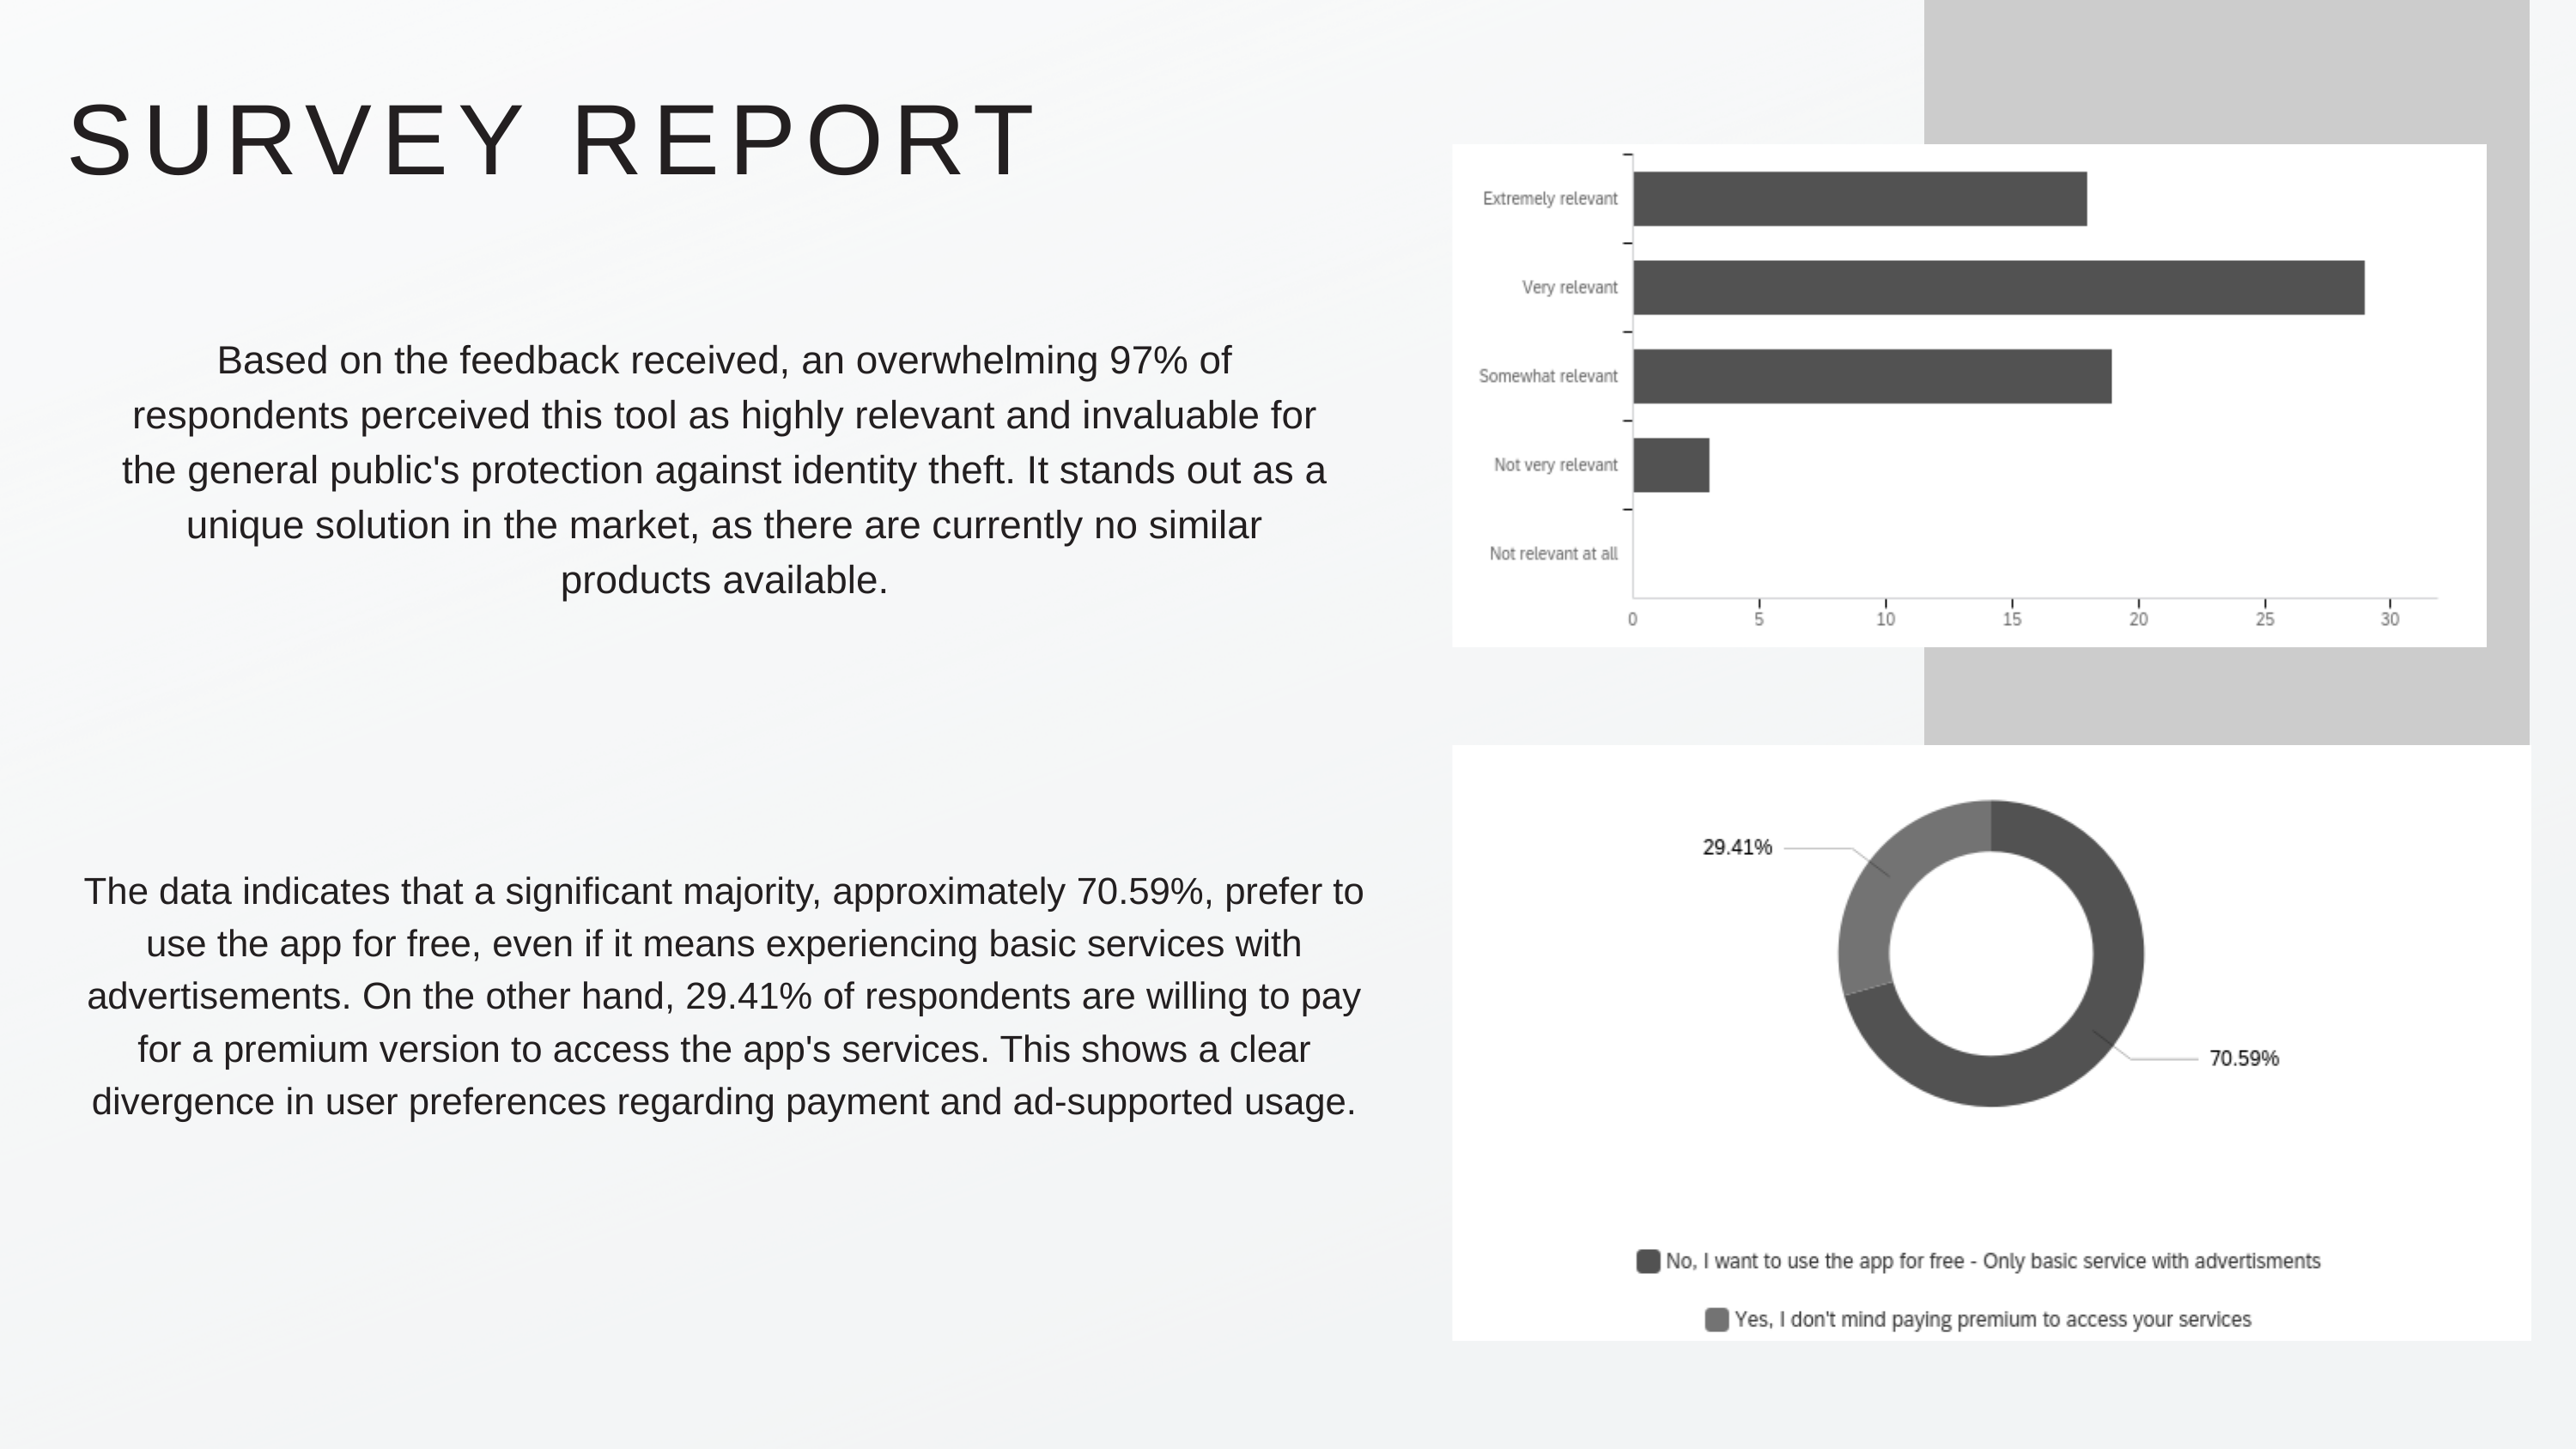

SURVEY REPORT

Based on the feedback received, an overwhelming 97% of respondents perceived this tool as highly relevant and invaluable for the general public's protection against identity theft. It stands out as a unique solution in the market, as there are currently no similar products available.

The data indicates that a significant majority, approximately 70.59%, prefer to use the app for free, even if it means experiencing basic services with advertisements. On the other hand, 29.41% of respondents are willing to pay for a premium version to access the app's services. This shows a clear divergence in user preferences regarding payment and ad-supported usage.